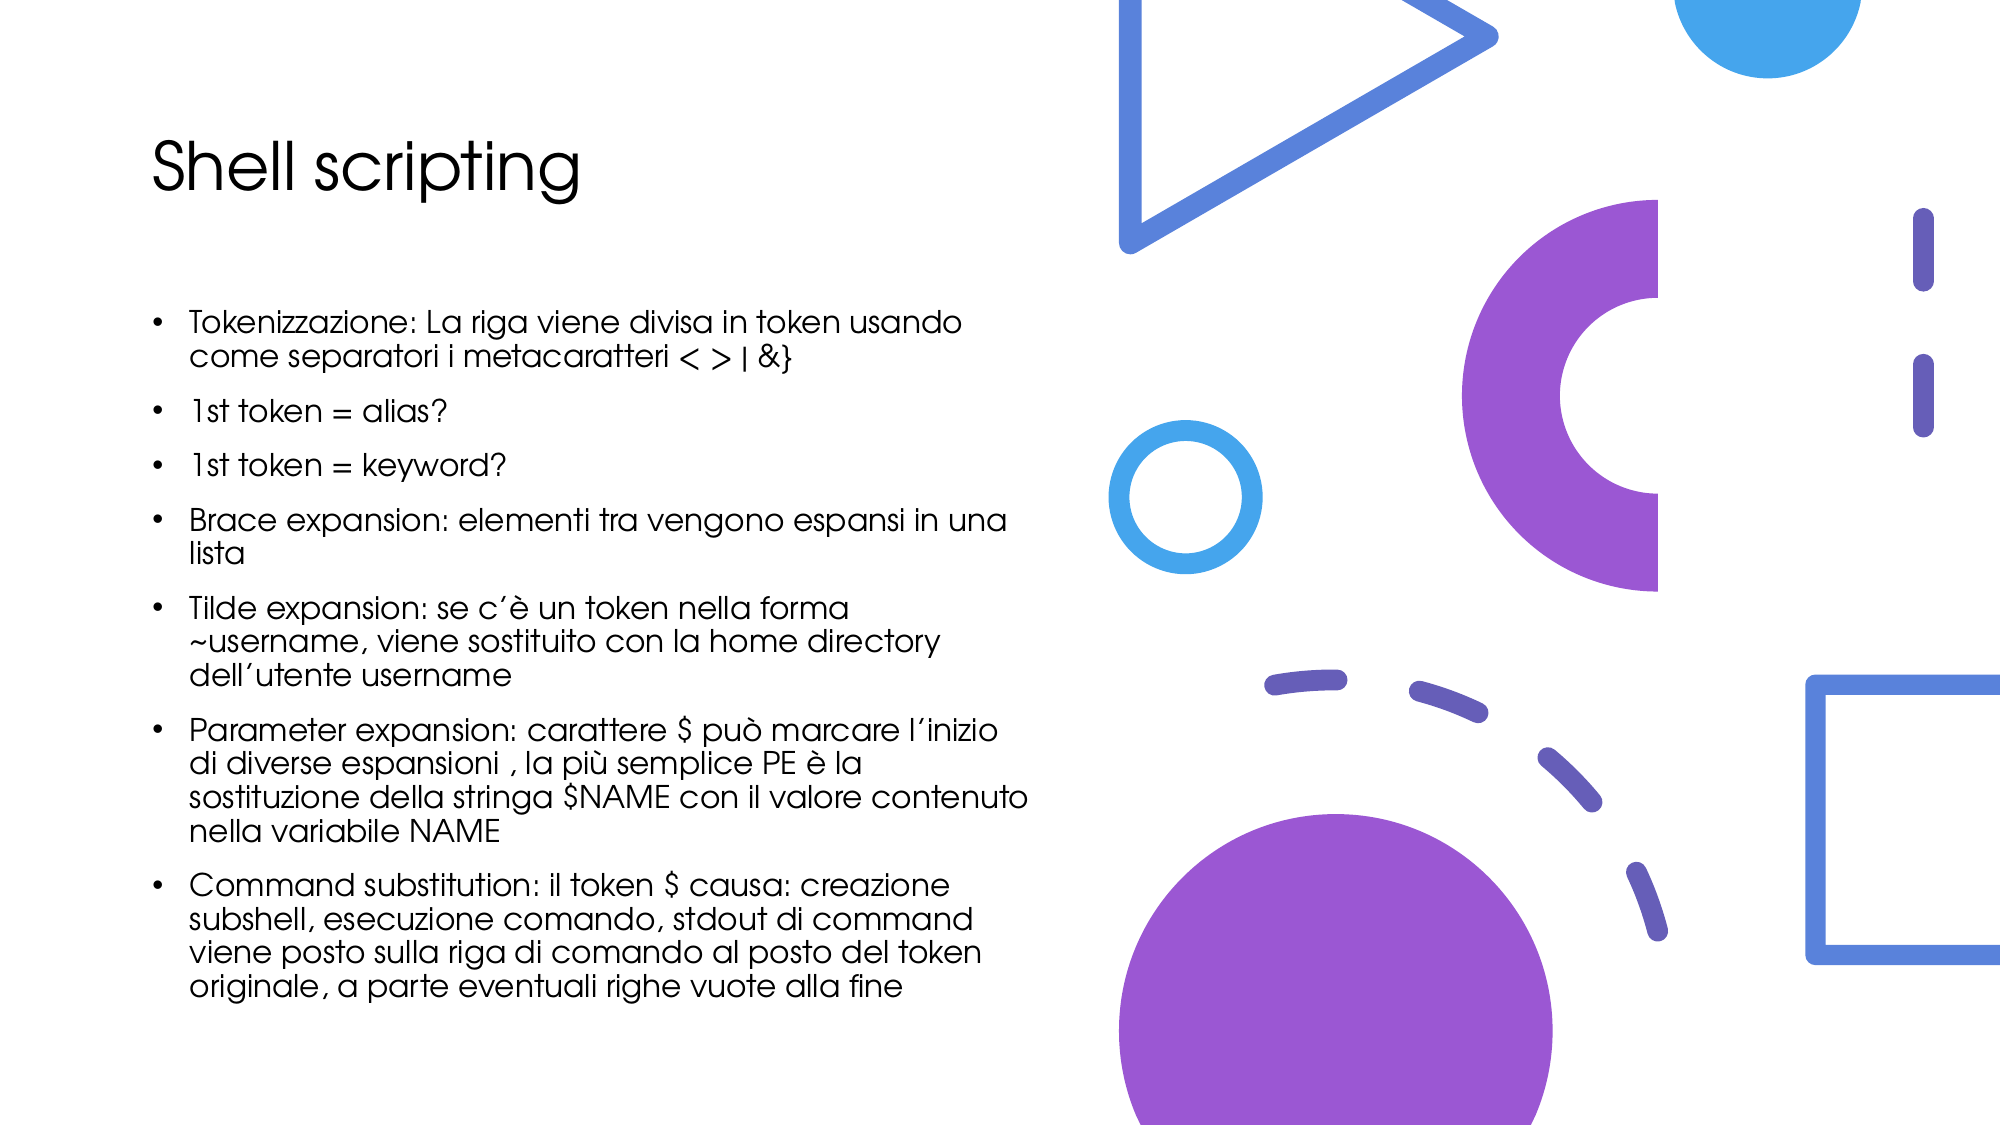

# Shell scripting

Tokenizzazione: La riga viene divisa in token usando come separatori i metacaratteri < > | &}
1st token = alias?
1st token = keyword?
Brace expansion: elementi tra vengono espansi in una lista
Tilde expansion: se c’è un token nella forma ~username, viene sostituito con la home directory dell’utente username
Parameter expansion: carattere $ può marcare l’inizio di diverse espansioni , la più semplice PE è la sostituzione della stringa $NAME con il valore contenuto nella variabile NAME
Command substitution: il token $ causa: creazione subshell, esecuzione comando, stdout di command viene posto sulla riga di comando al posto del token originale, a parte eventuali righe vuote alla fine